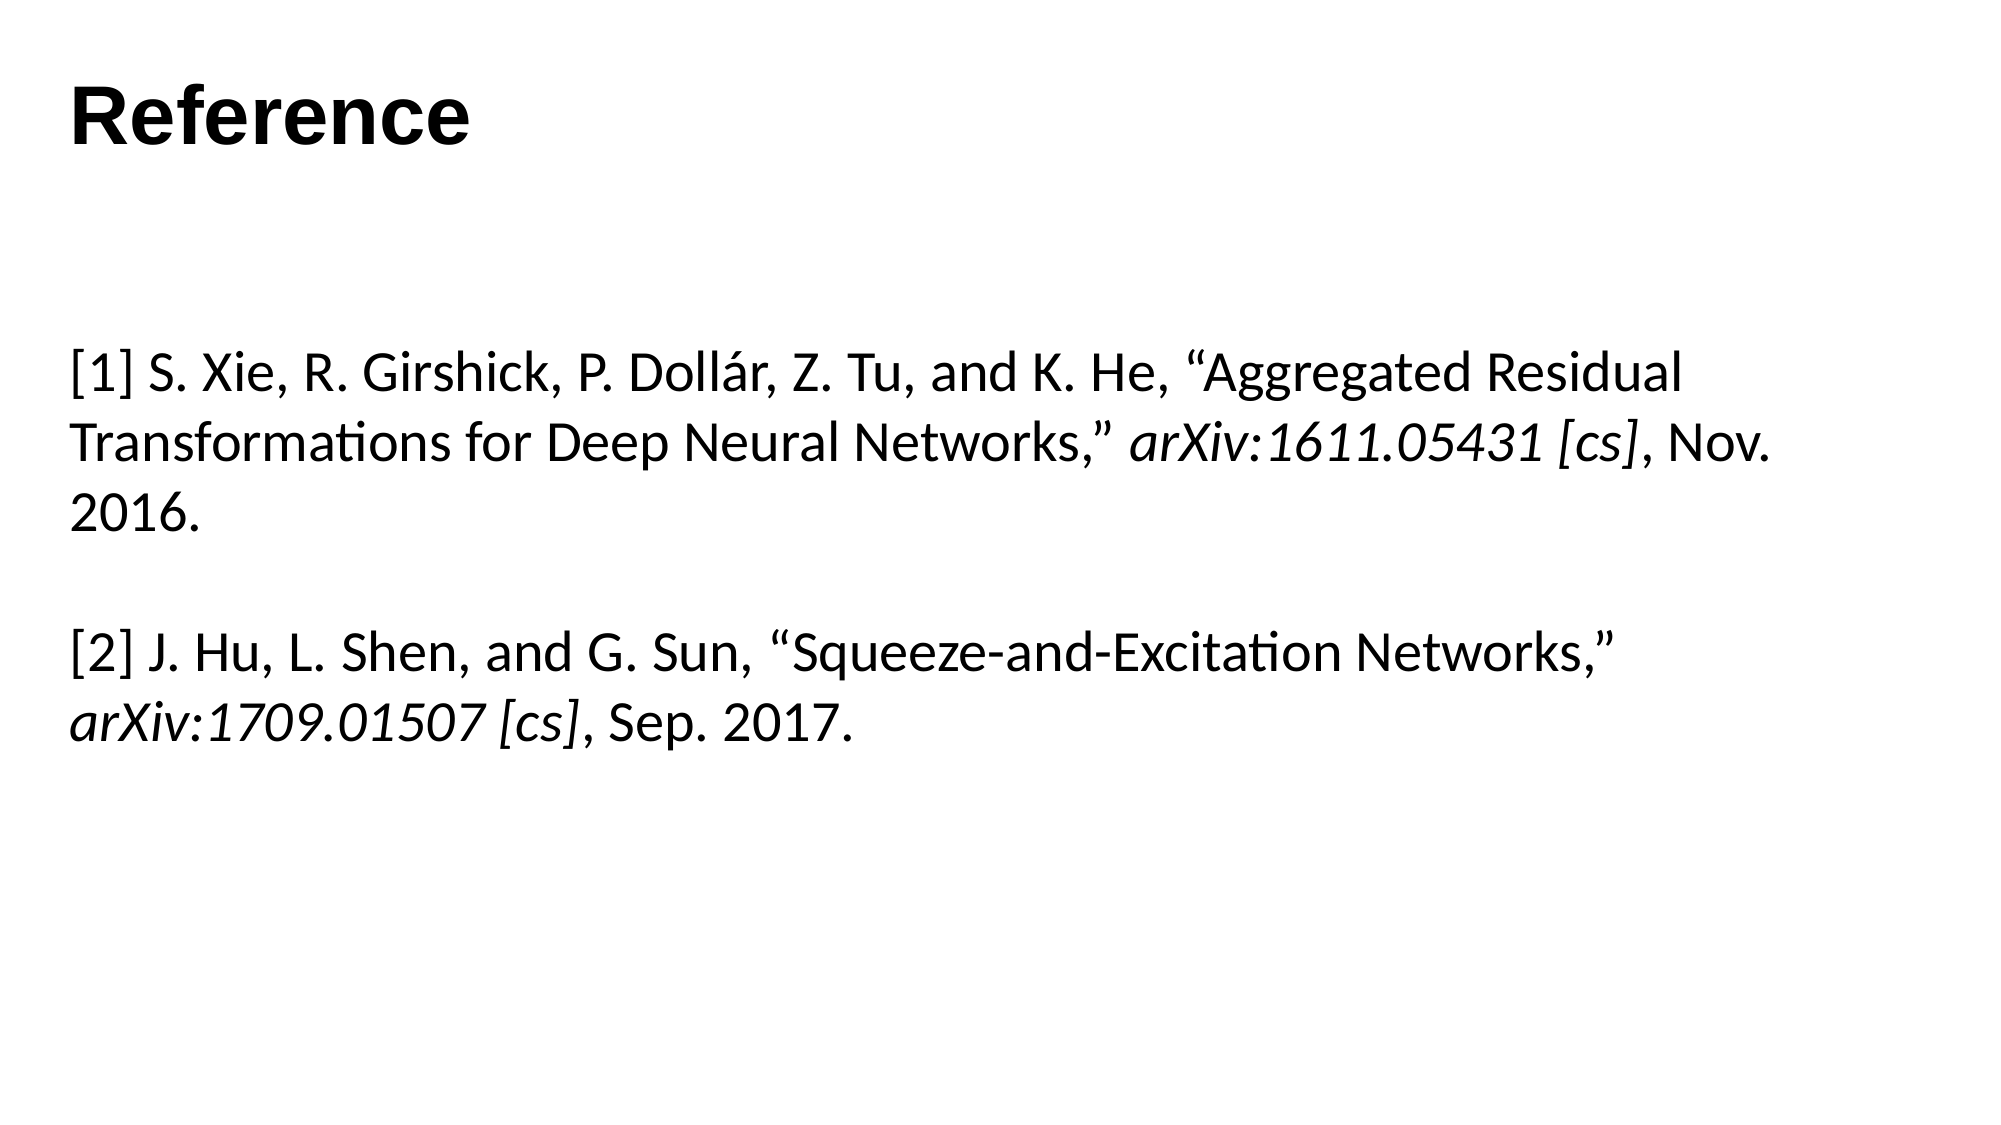

Reference
[1] S. Xie, R. Girshick, P. Dollár, Z. Tu, and K. He, “Aggregated Residual Transformations for Deep Neural Networks,” arXiv:1611.05431 [cs], Nov. 2016.

[2] J. Hu, L. Shen, and G. Sun, “Squeeze-and-Excitation Networks,” arXiv:1709.01507 [cs], Sep. 2017.